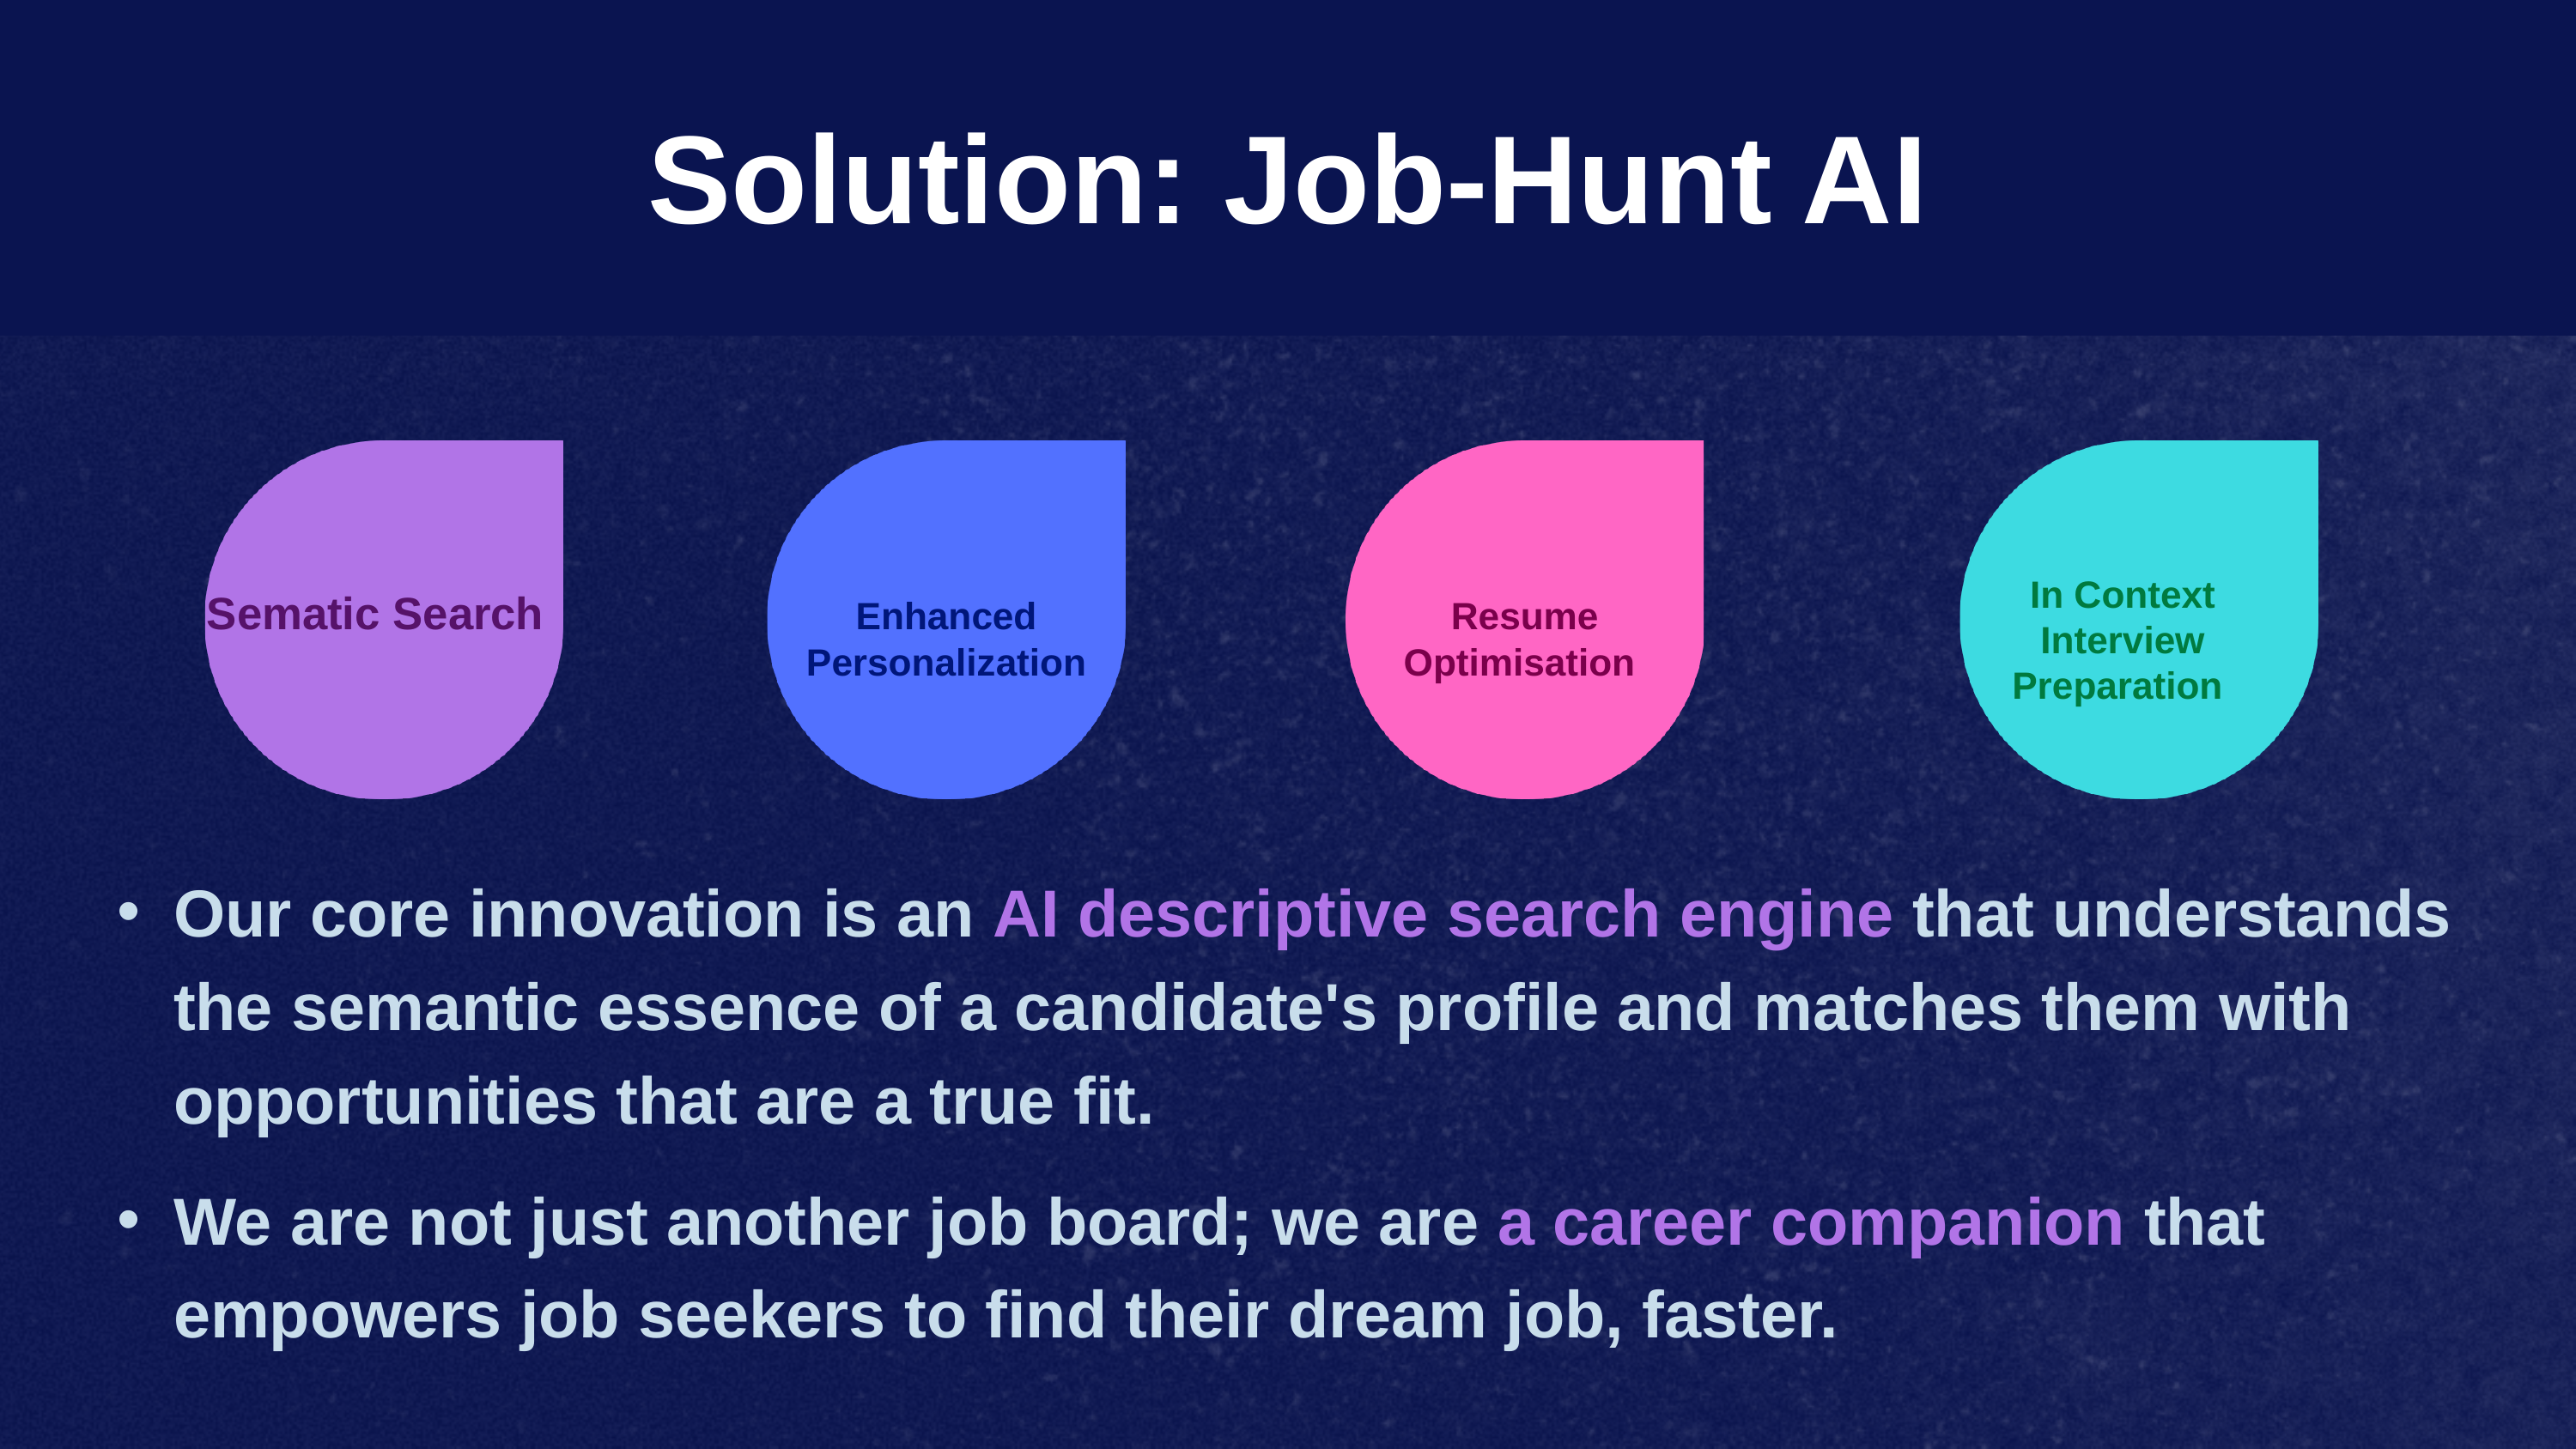

Solution: Job-Hunt AI

In Context Interview Preparation
Sematic Search
Enhanced Personalization
Resume Optimisation
Our core innovation is an AI descriptive search engine that understands the semantic essence of a candidate's profile and matches them with opportunities that are a true fit.

We are not just another job board; we are a career companion that empowers job seekers to find their dream job, faster.